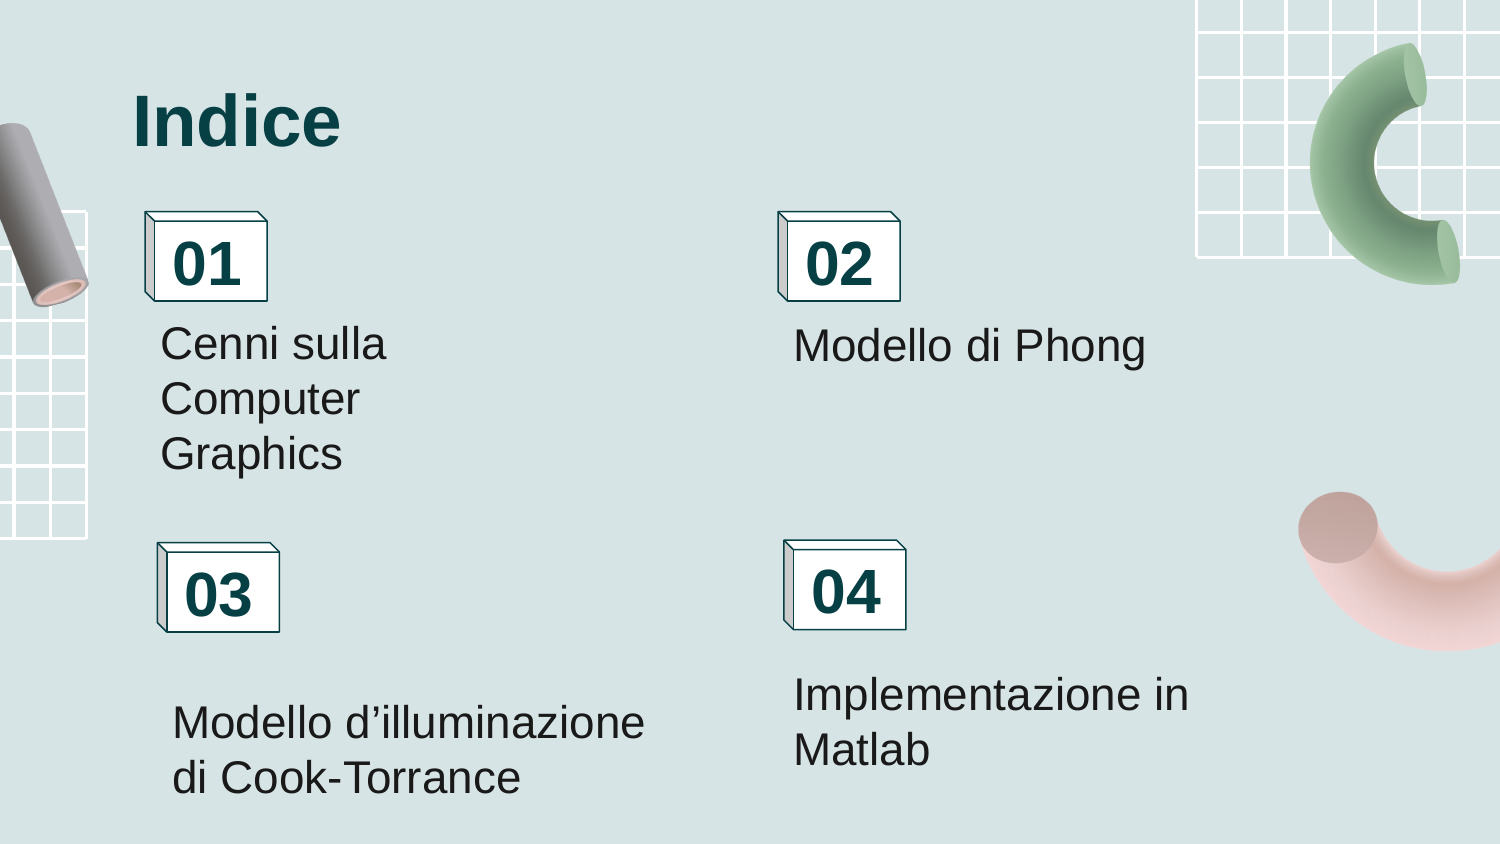

# Indice

01
02
Modello di Phong
Cenni sulla Computer Graphics

04
03
Implementazione in Matlab
Modello d’illuminazione di Cook-Torrance